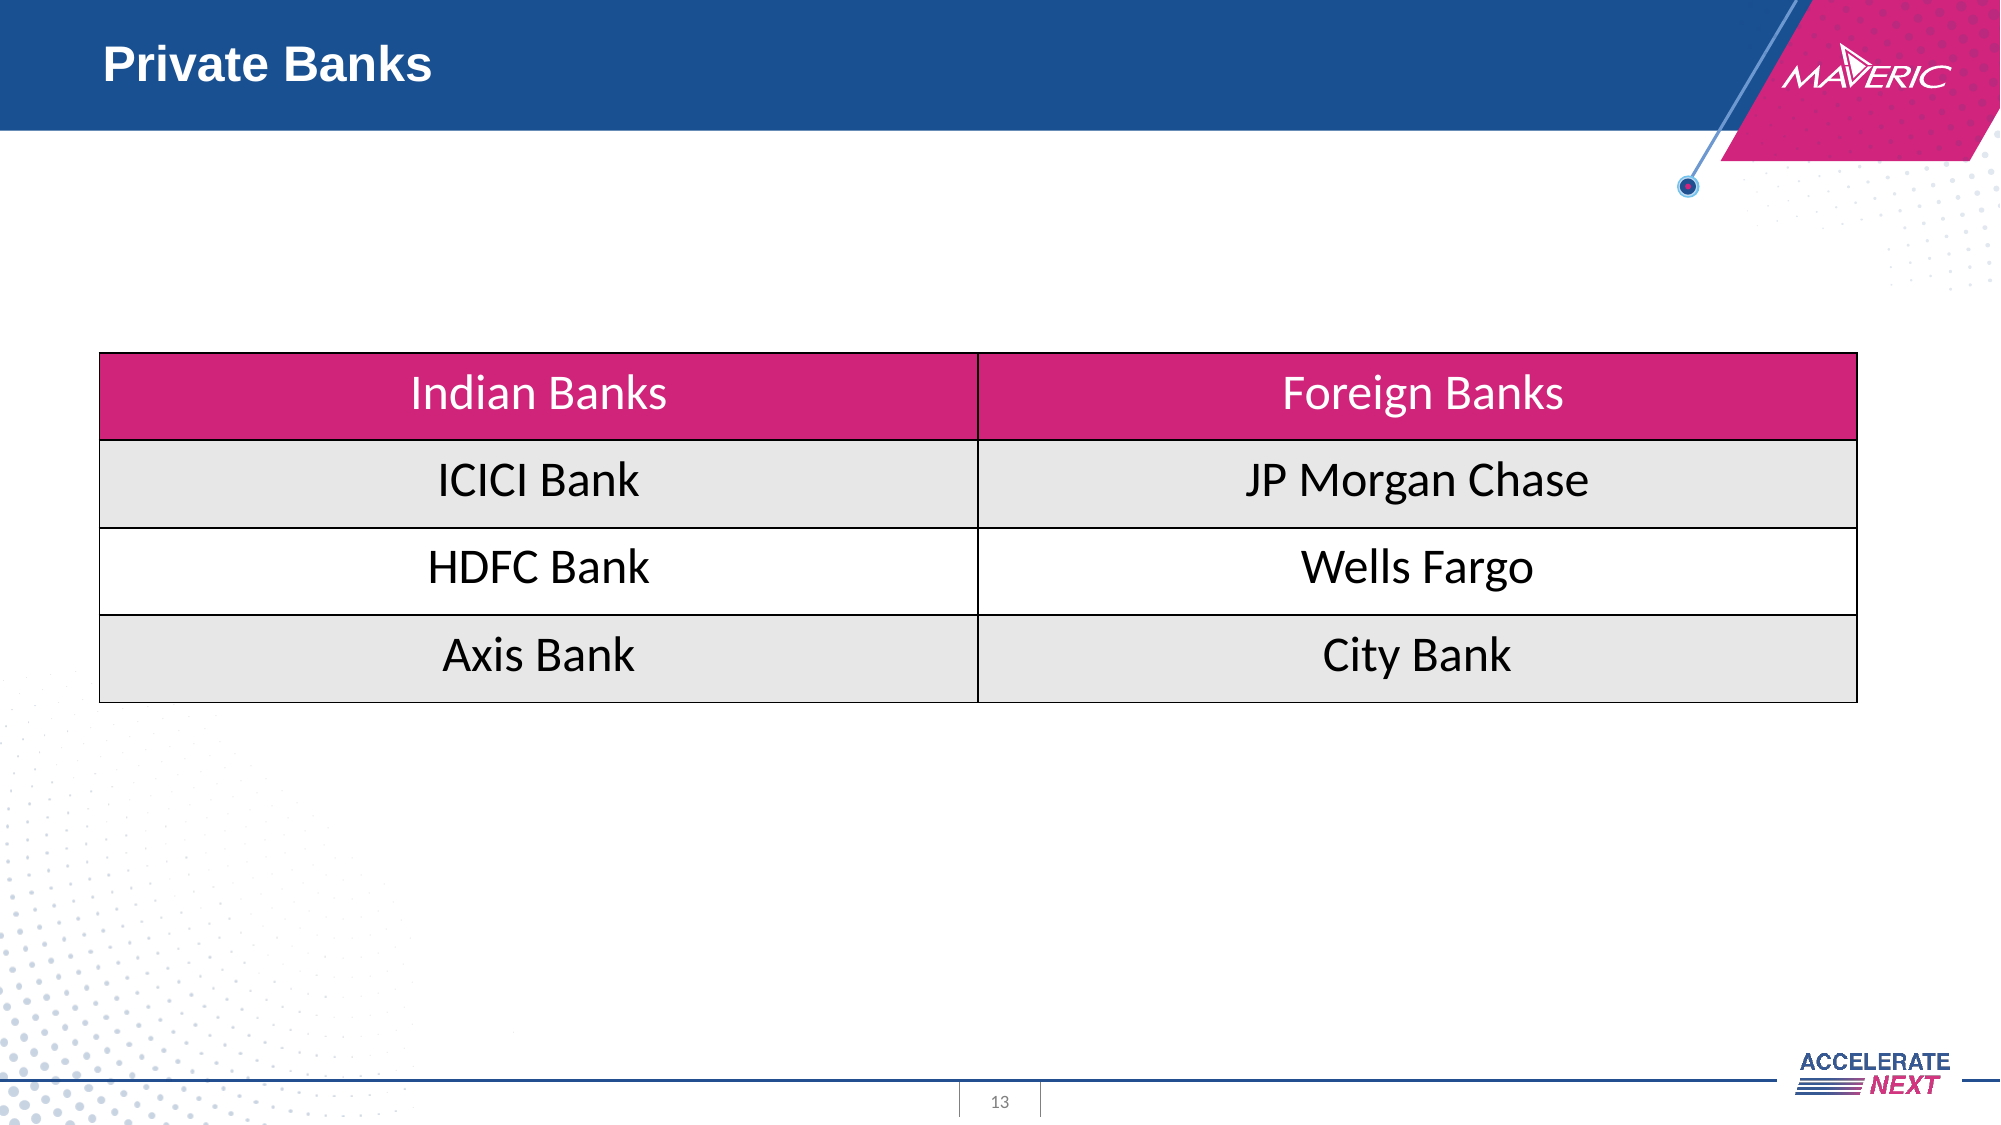

# Private Banks
| Indian Banks | Foreign Banks |
| --- | --- |
| ICICI Bank | JP Morgan Chase |
| HDFC Bank | Wells Fargo |
| Axis Bank | City Bank |
13